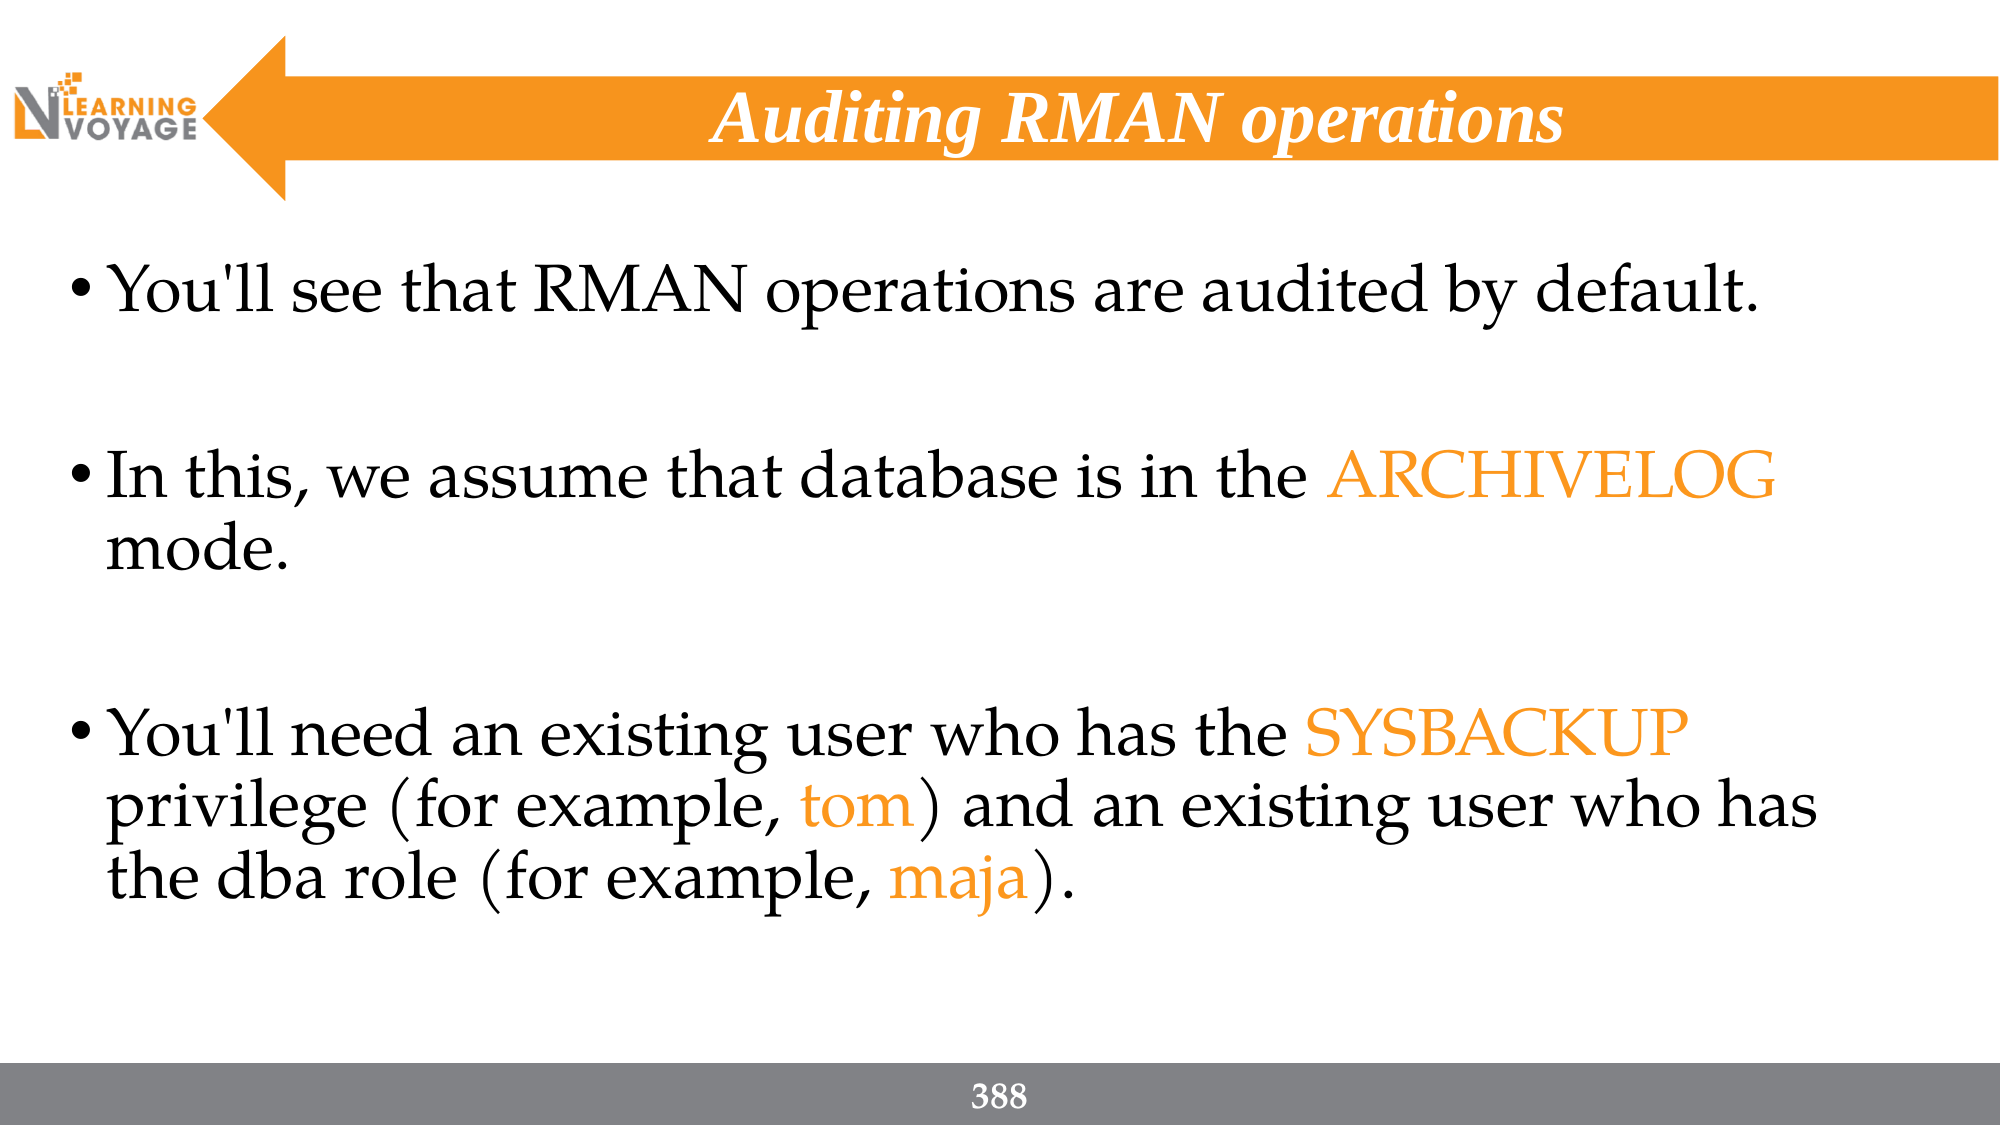

# Auditing RMAN operations
You'll see that RMAN operations are audited by default.

In this, we assume that database is in the ARCHIVELOG mode.

You'll need an existing user who has the SYSBACKUP privilege (for example, tom) and an existing user who has the dba role (for example, maja).

388